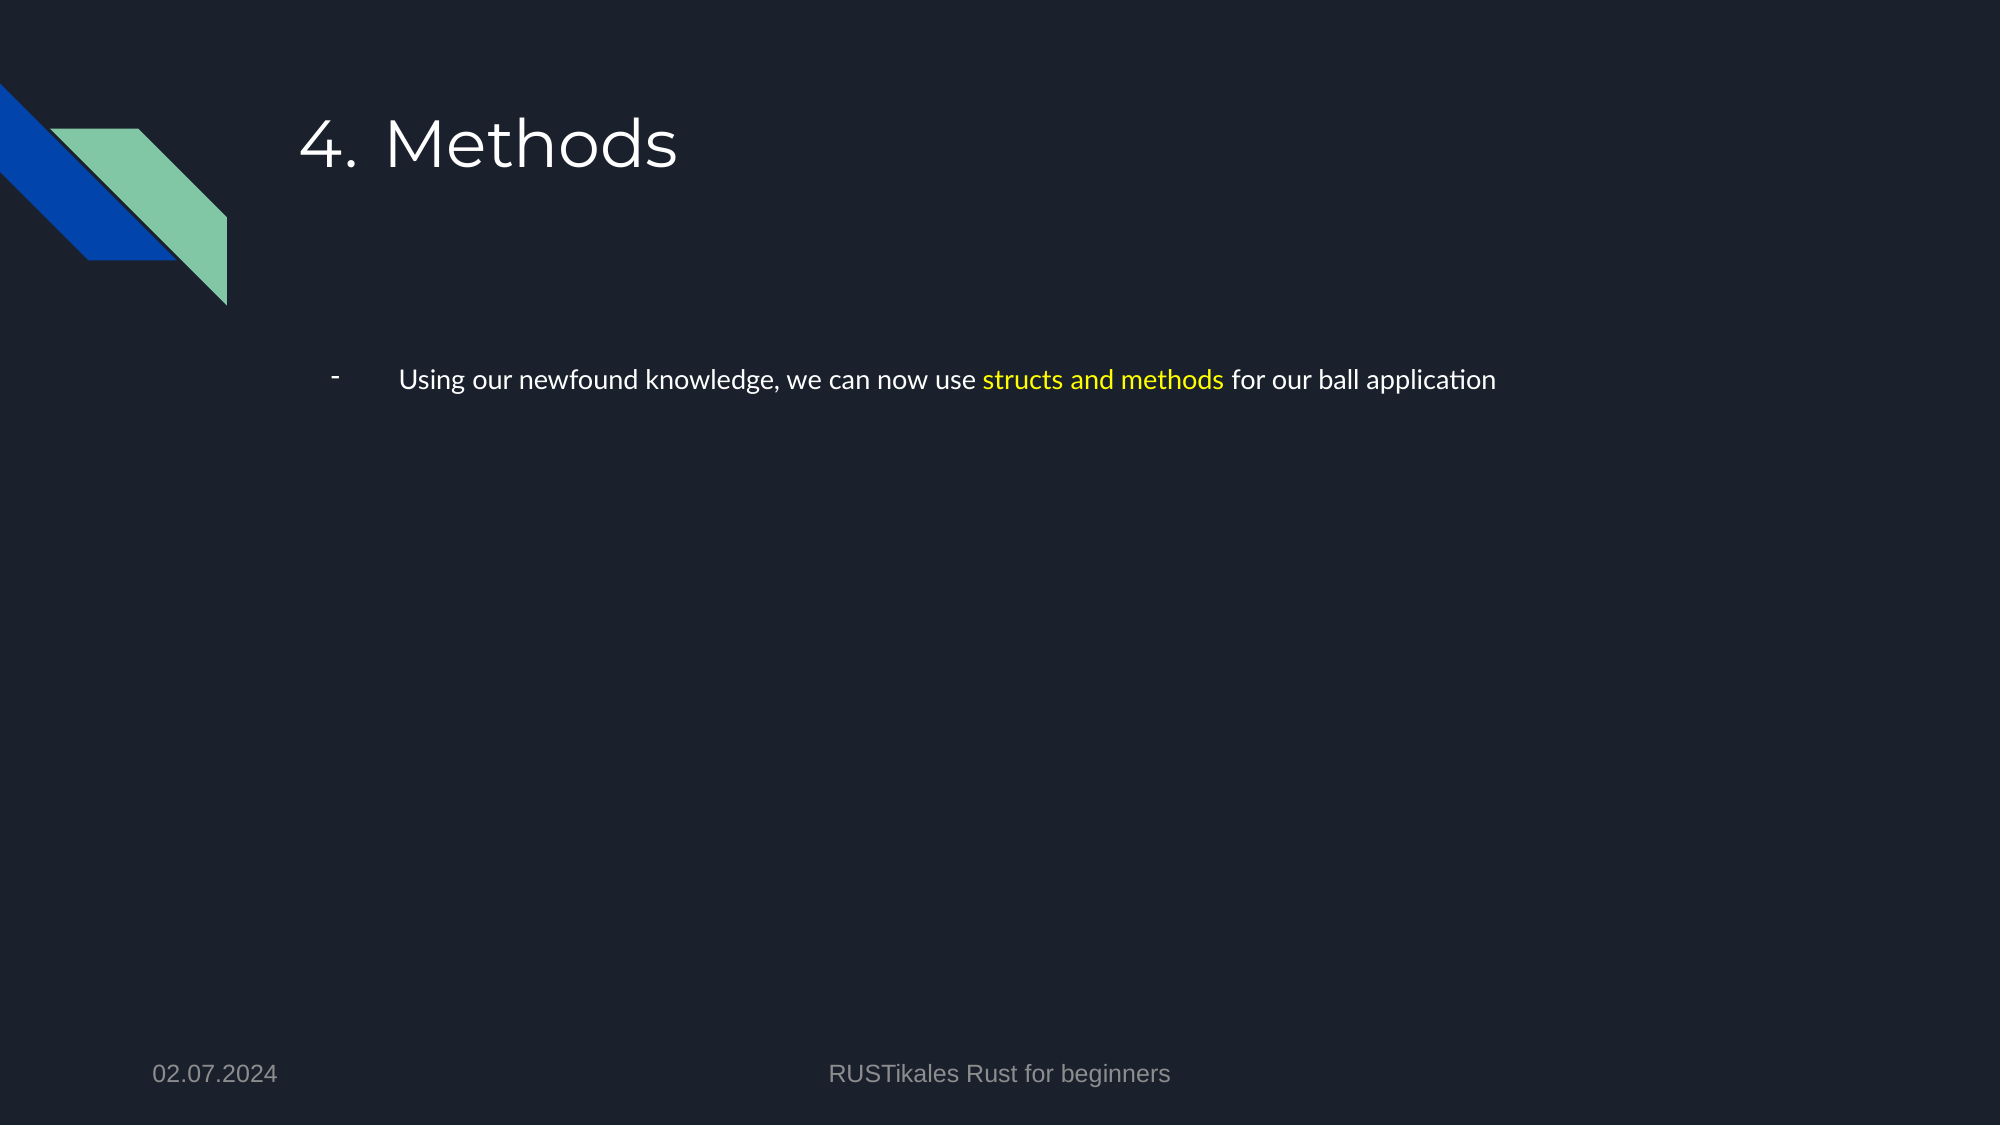

# Methods
Using our newfound knowledge, we can now use structs and methods for our ball application
02.07.2024
RUSTikales Rust for beginners